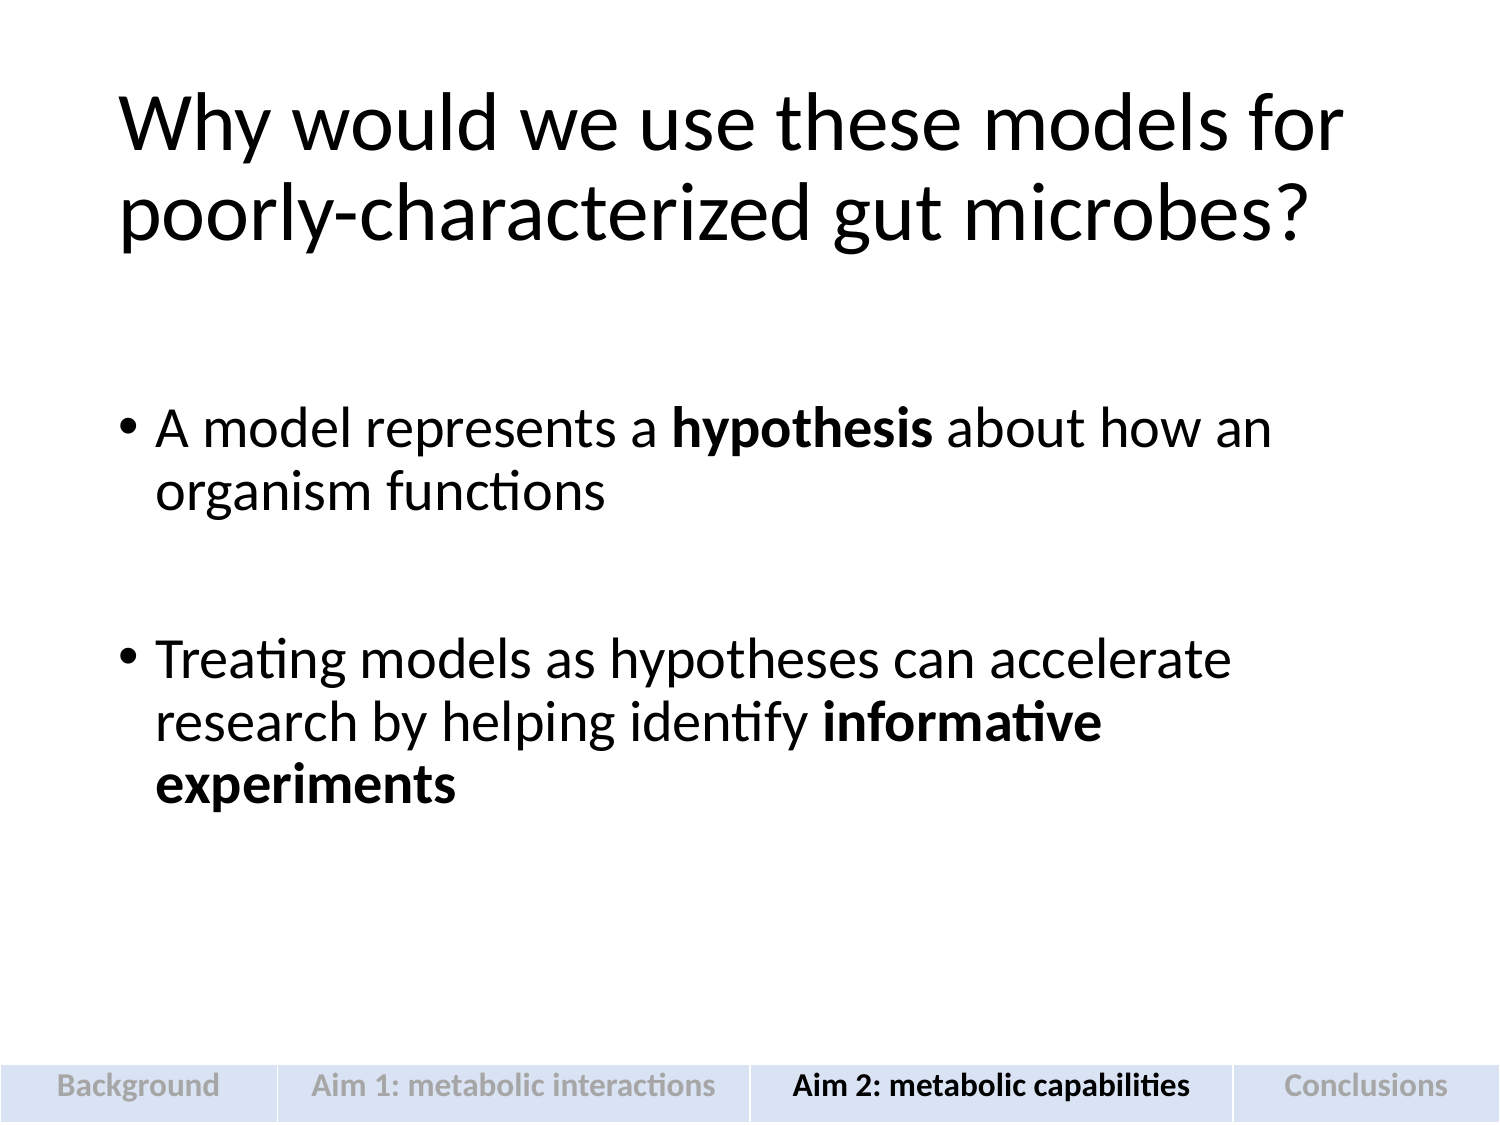

# Why would we use these models for poorly-characterized gut microbes?

A model represents a hypothesis about how an organism functions

Treating models as hypotheses can accelerate research by helping identify informative experiments
| Background | Aim 1: metabolic interactions | Aim 2: metabolic capabilities | Conclusions |
| --- | --- | --- | --- |